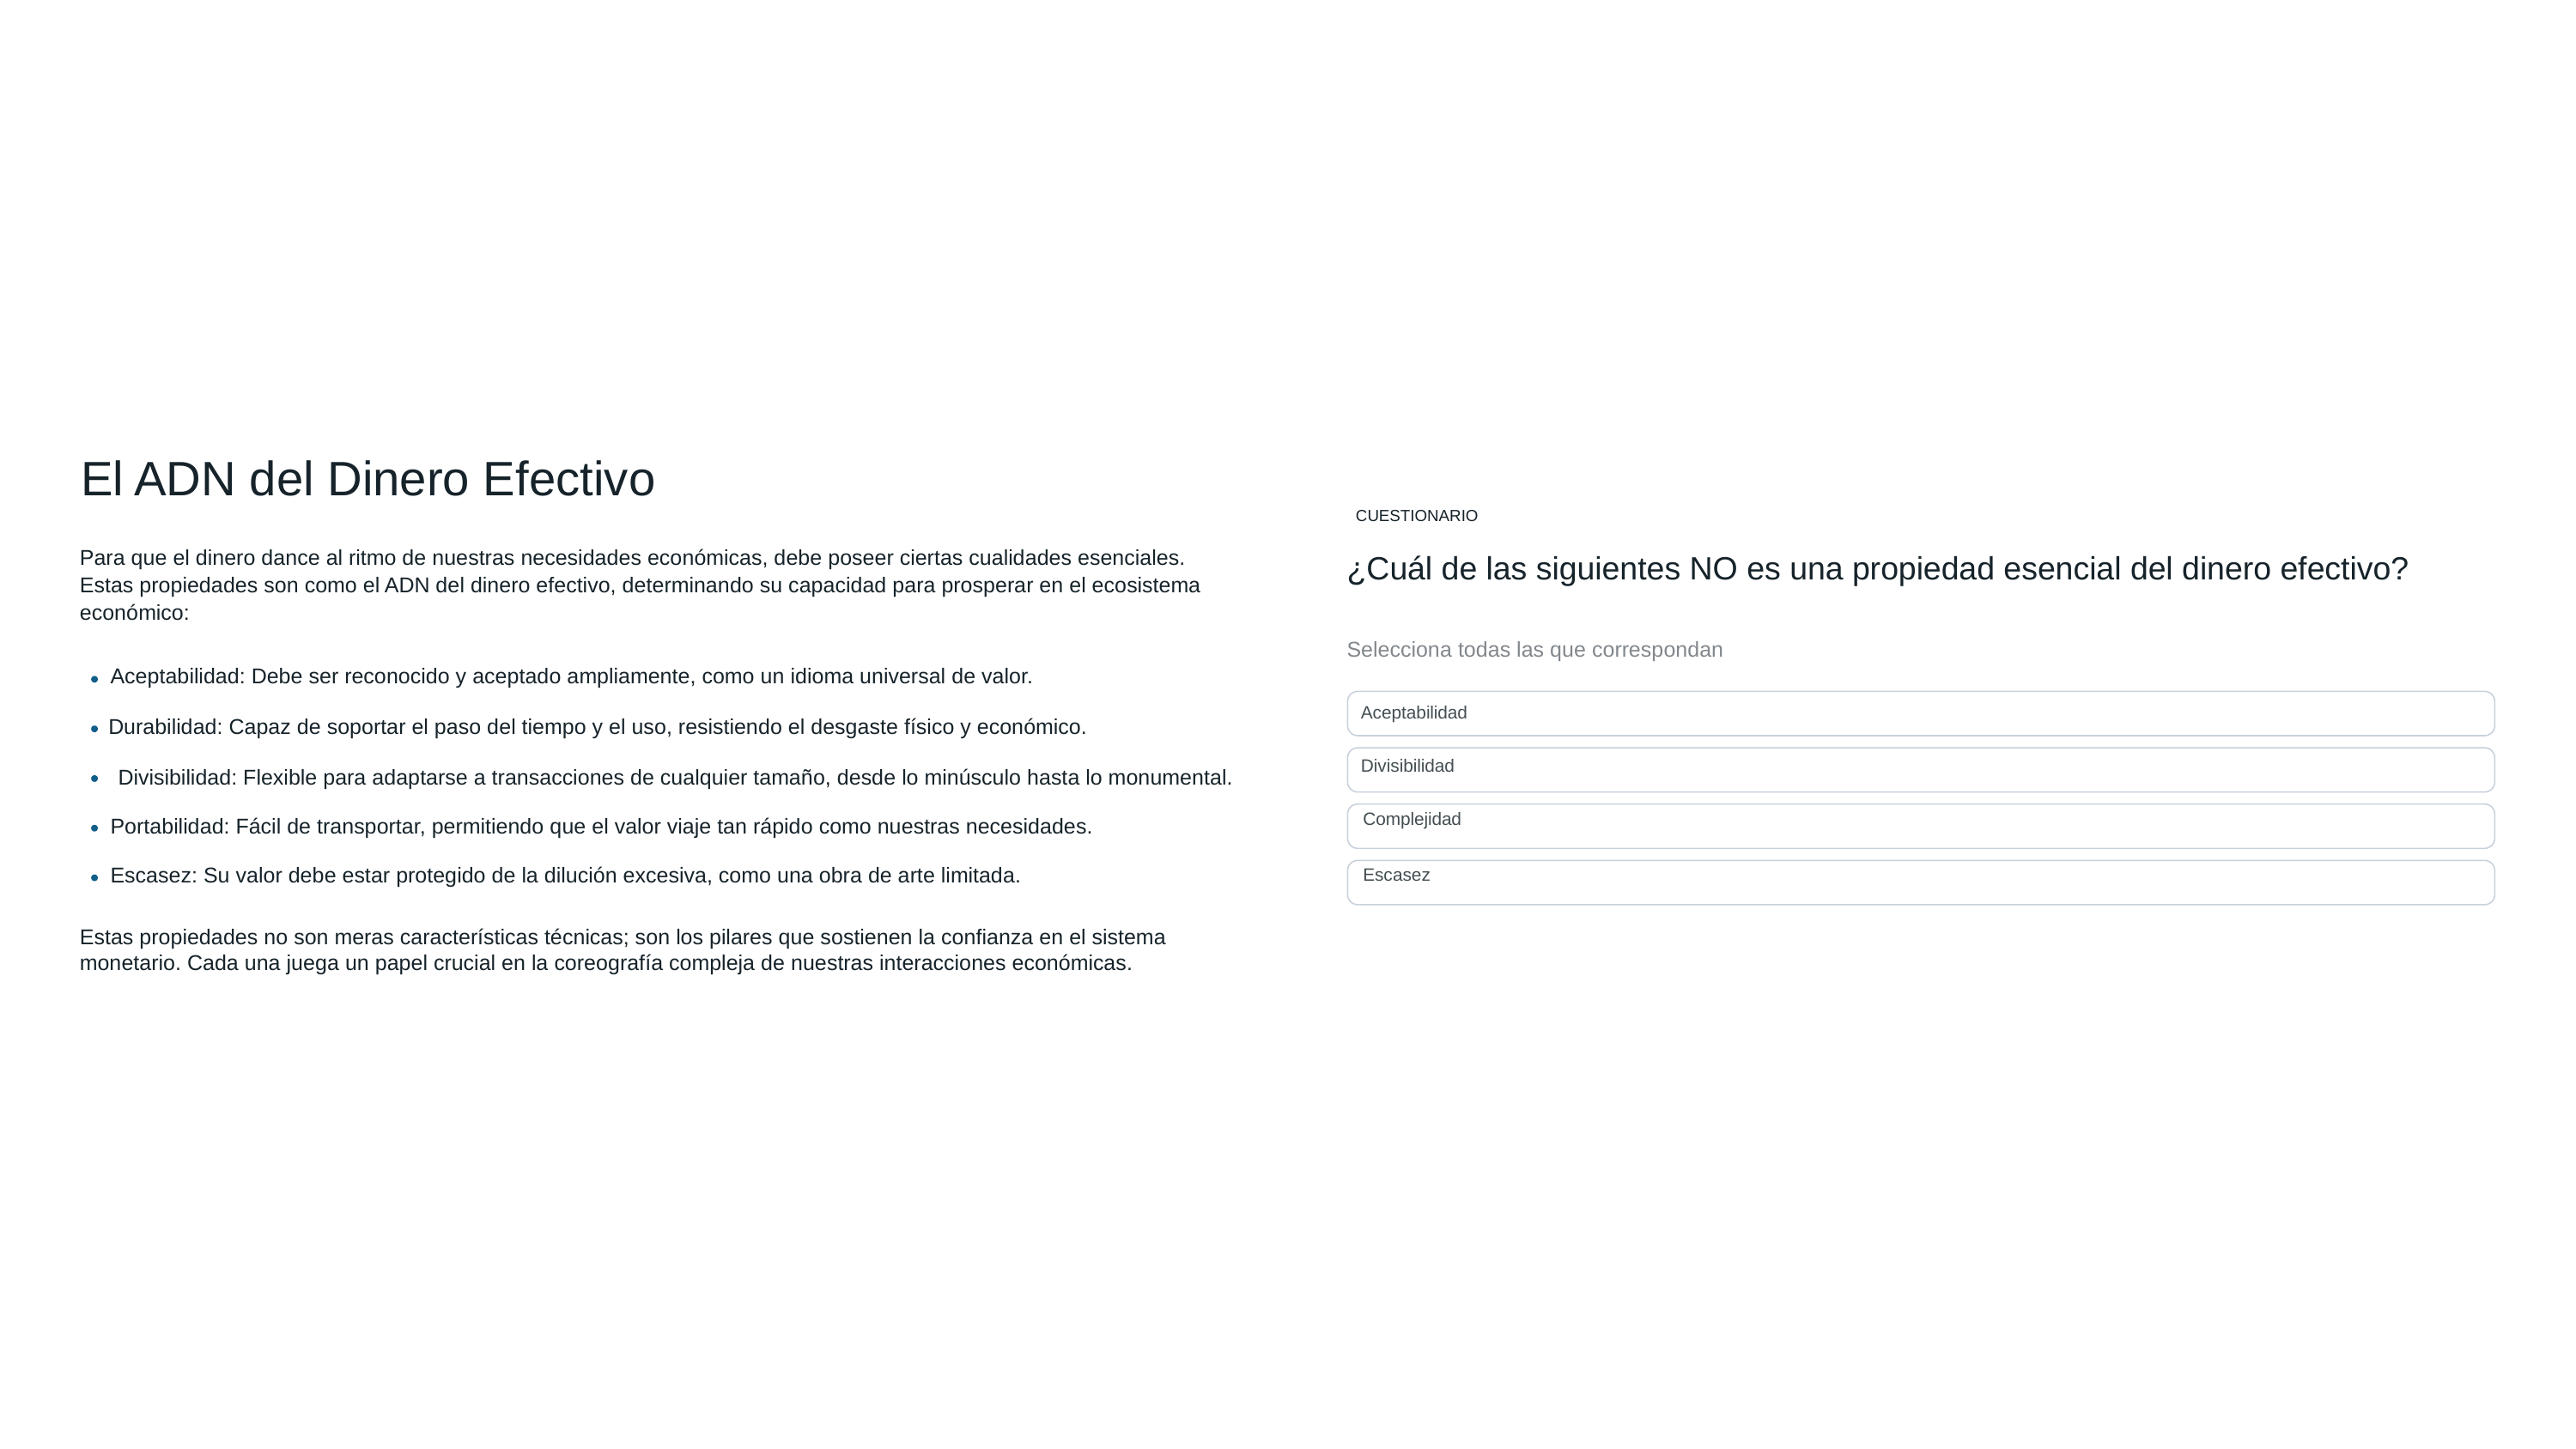

El ADN del Dinero Efectivo
CUESTIONARIO
Para que el dinero dance al ritmo de nuestras necesidades económicas, debe poseer ciertas cualidades esenciales. Estas propiedades son como el ADN del dinero efectivo, determinando su capacidad para prosperar en el ecosistema económico:

Aceptabilidad: Debe ser reconocido y aceptado ampliamente, como un idioma universal de valor.
Durabilidad: Capaz de soportar el paso del tiempo y el uso, resistiendo el desgaste físico y económico.
Divisibilidad: Flexible para adaptarse a transacciones de cualquier tamaño, desde lo minúsculo hasta lo monumental.
Portabilidad: Fácil de transportar, permitiendo que el valor viaje tan rápido como nuestras necesidades.
Escasez: Su valor debe estar protegido de la dilución excesiva, como una obra de arte limitada.

Estas propiedades no son meras características técnicas; son los pilares que sostienen la confianza en el sistema monetario. Cada una juega un papel crucial en la coreografía compleja de nuestras interacciones económicas.
¿Cuál de las siguientes NO es una propiedad esencial del dinero efectivo?

Selecciona todas las que correspondan

Aceptabilidad

Divisibilidad

Complejidad

Escasez